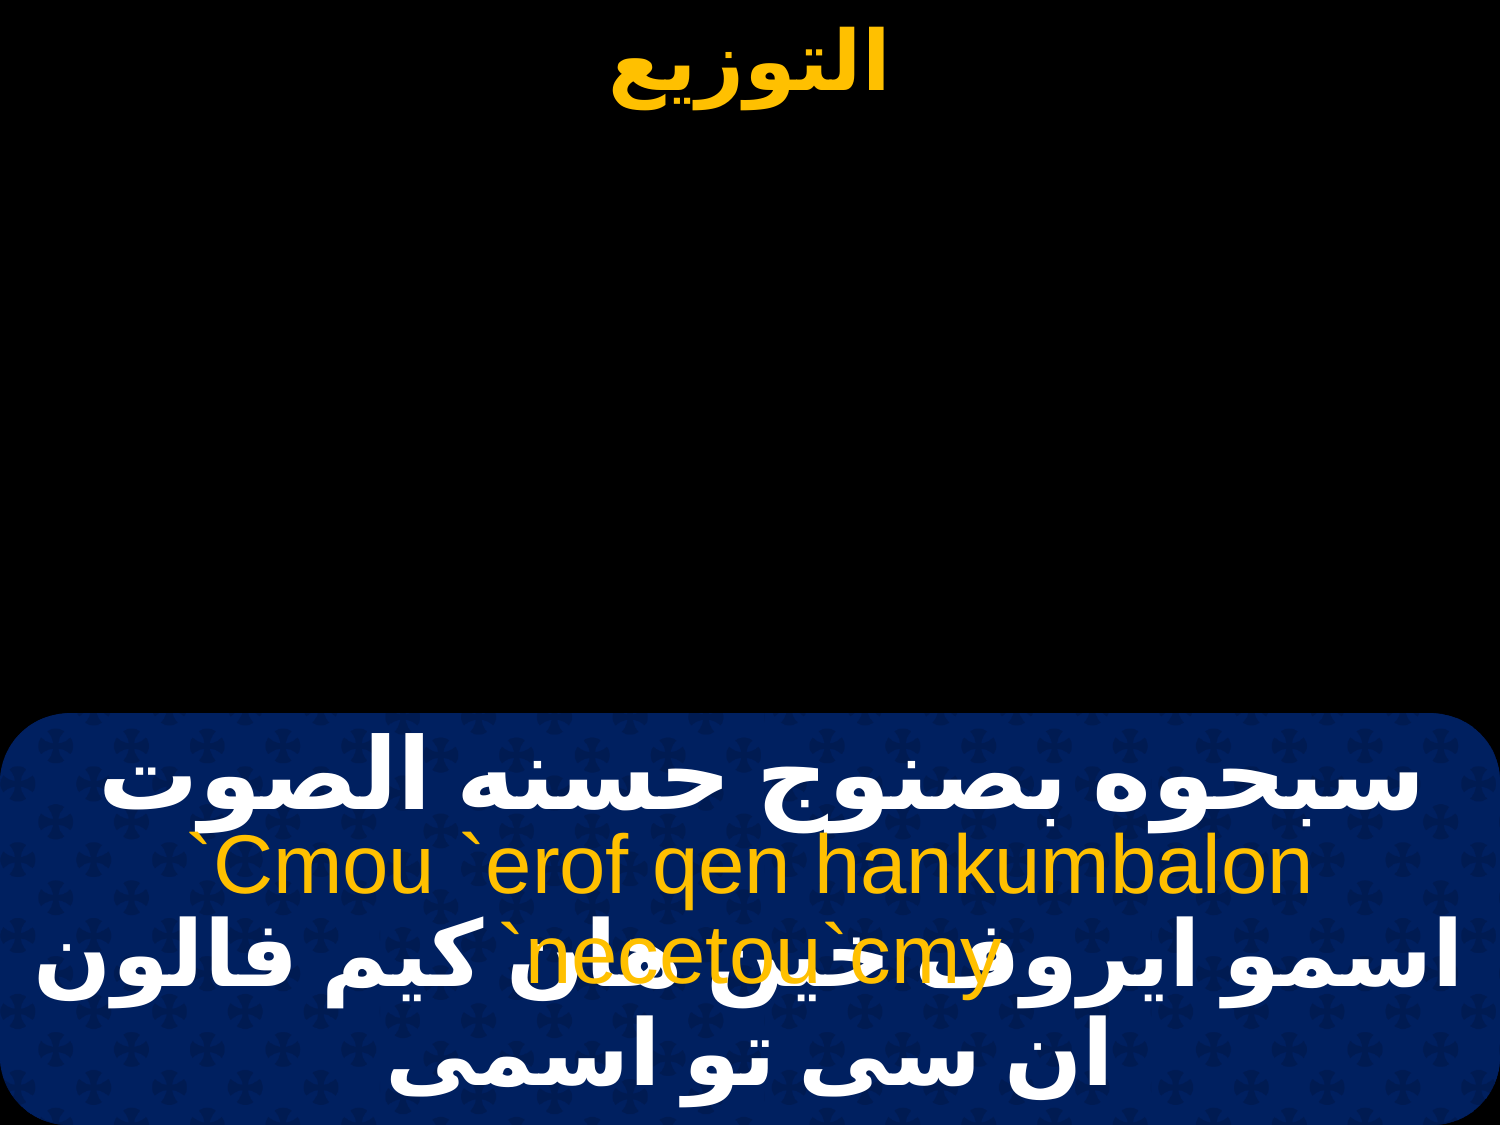

# سبحوه بصنوج حسنه الصوت
`Cmou `erof qen hankumbalon `necetou`cmy
اسمو ايروف خين هان كيم فالون ان سى تو اسمى